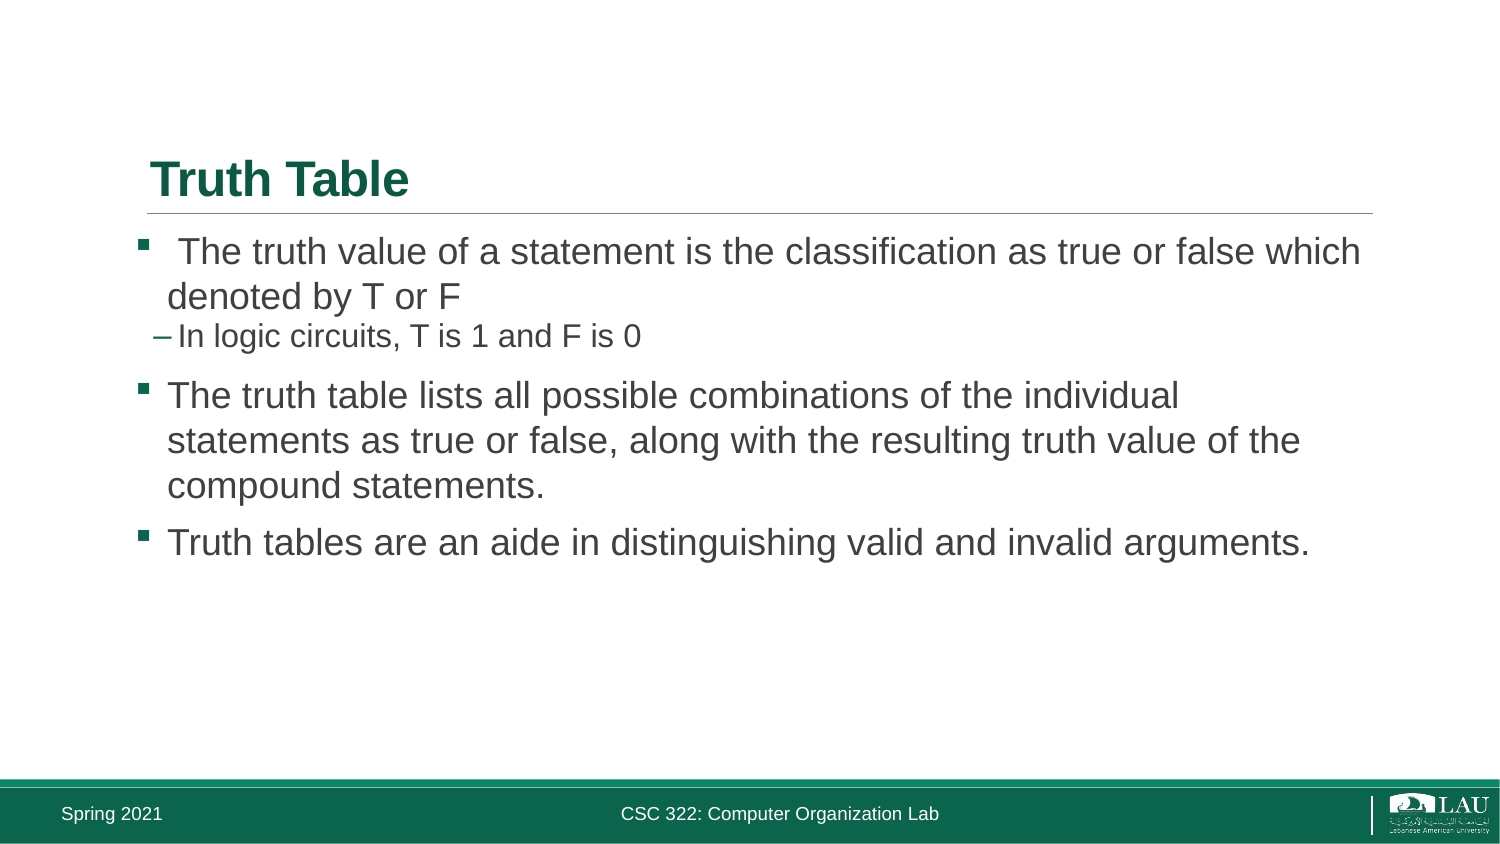

# Truth Table
 The truth value of a statement is the classification as true or false which denoted by T or F
In logic circuits, T is 1 and F is 0
The truth table lists all possible combinations of the individual statements as true or false, along with the resulting truth value of the compound statements.
Truth tables are an aide in distinguishing valid and invalid arguments.

Spring 2021
CSC 322: Computer Organization Lab